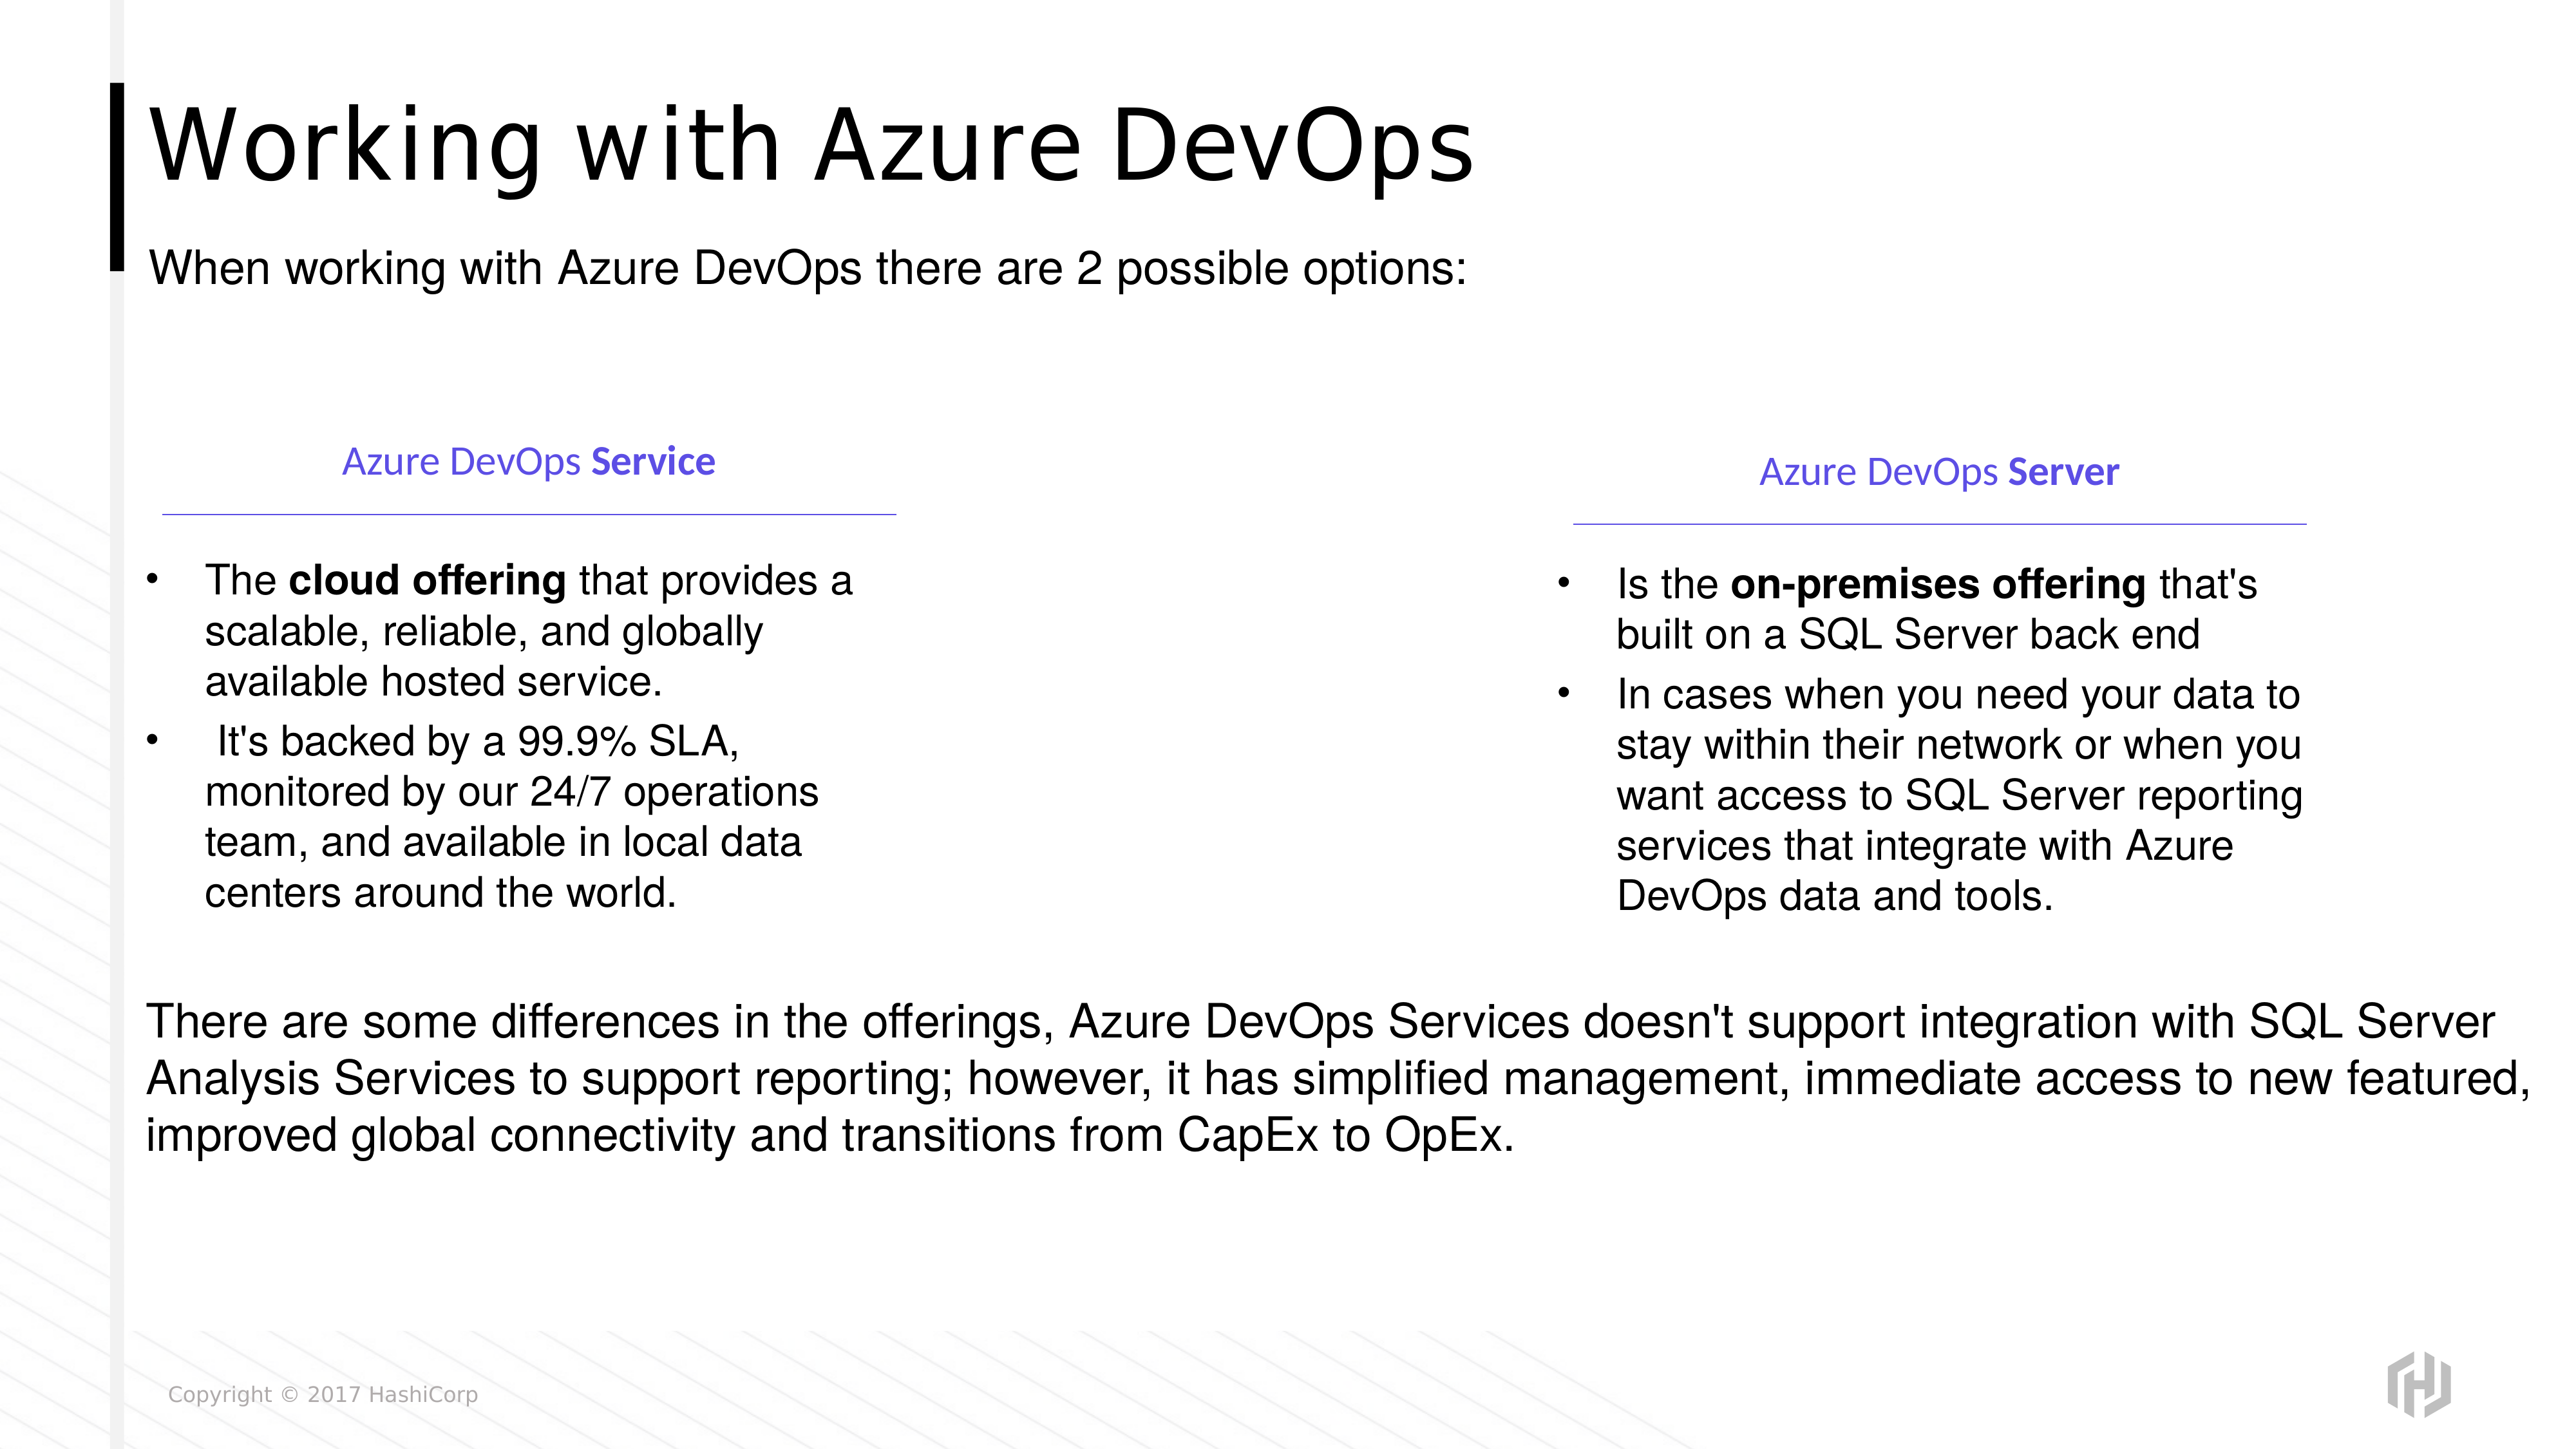

# Working with Azure DevOps
When working with Azure DevOps there are 2 possible options:
Azure DevOps Service

The cloud offering that provides a scalable, reliable, and globally available hosted service.
 It's backed by a 99.9% SLA, monitored by our 24/7 operations team, and available in local data centers around the world.
Azure DevOps Server

Is the on-premises offering that's built on a SQL Server back end
In cases when you need your data to stay within their network or when you want access to SQL Server reporting services that integrate with Azure DevOps data and tools.
There are some differences in the offerings, Azure DevOps Services doesn't support integration with SQL Server Analysis Services to support reporting; however, it has simplified management, immediate access to new featured, improved global connectivity and transitions from CapEx to OpEx.